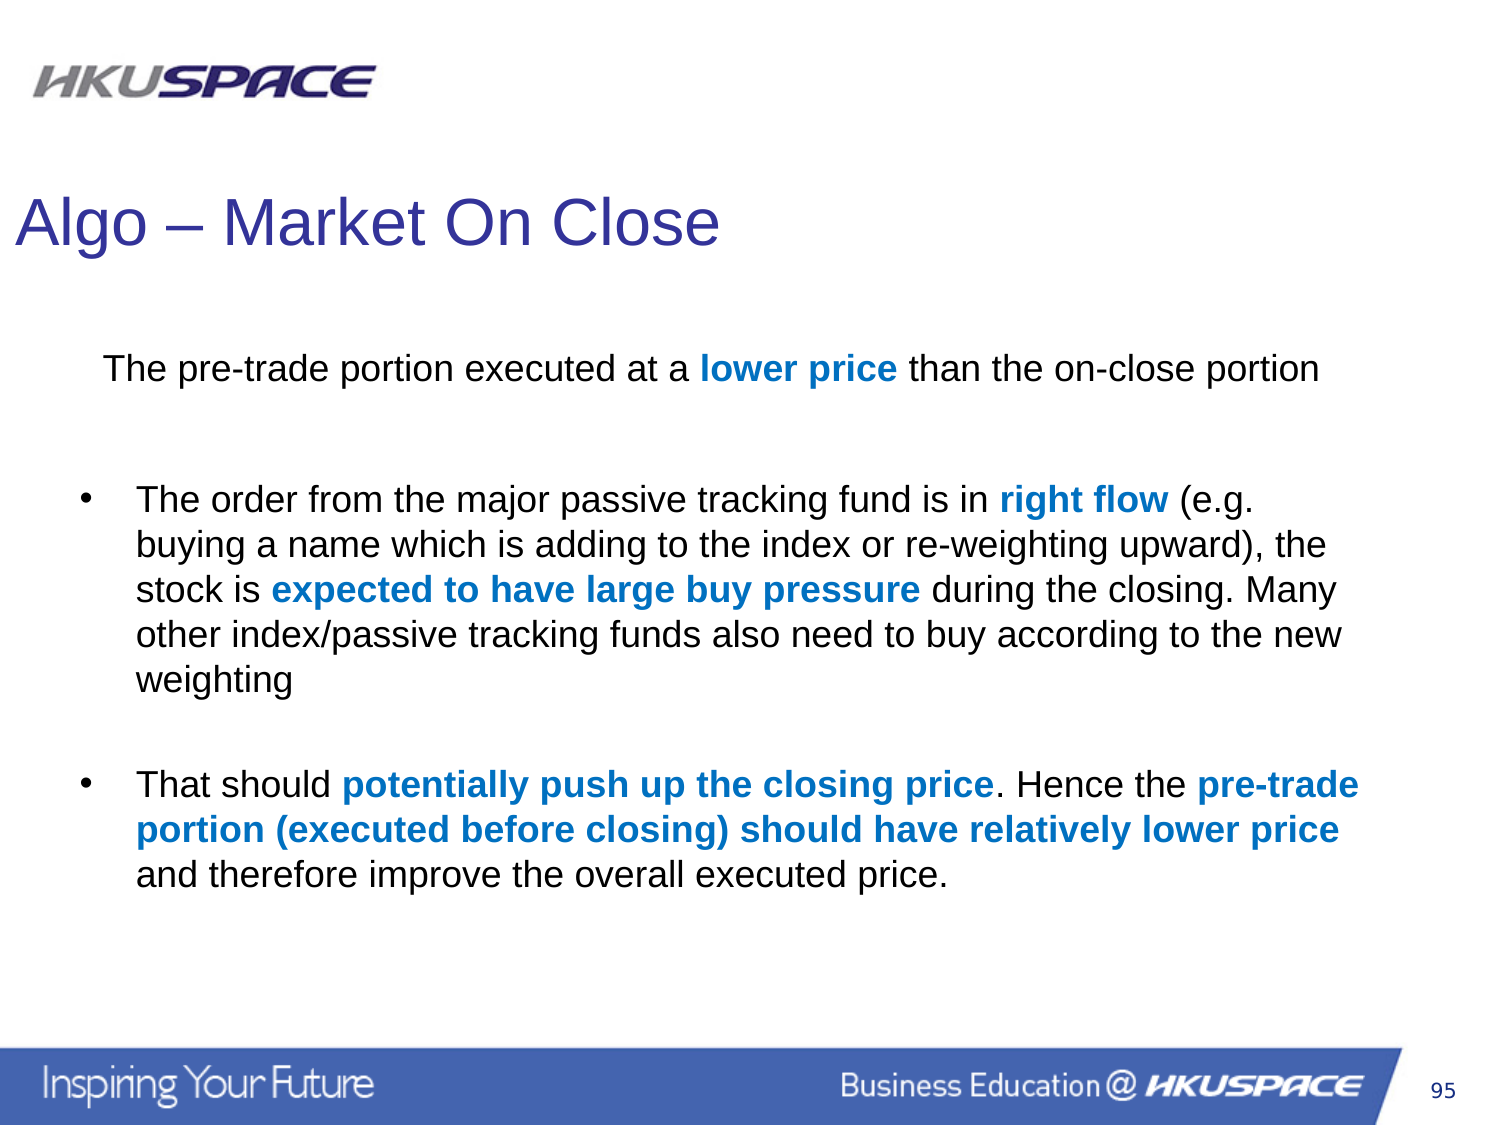

Algo – Market On Close
The pre-trade portion executed at a lower price than the on-close portion
The order from the major passive tracking fund is in right flow (e.g. buying a name which is adding to the index or re-weighting upward), the stock is expected to have large buy pressure during the closing. Many other index/passive tracking funds also need to buy according to the new weighting

That should potentially push up the closing price. Hence the pre-trade portion (executed before closing) should have relatively lower price and therefore improve the overall executed price.

95